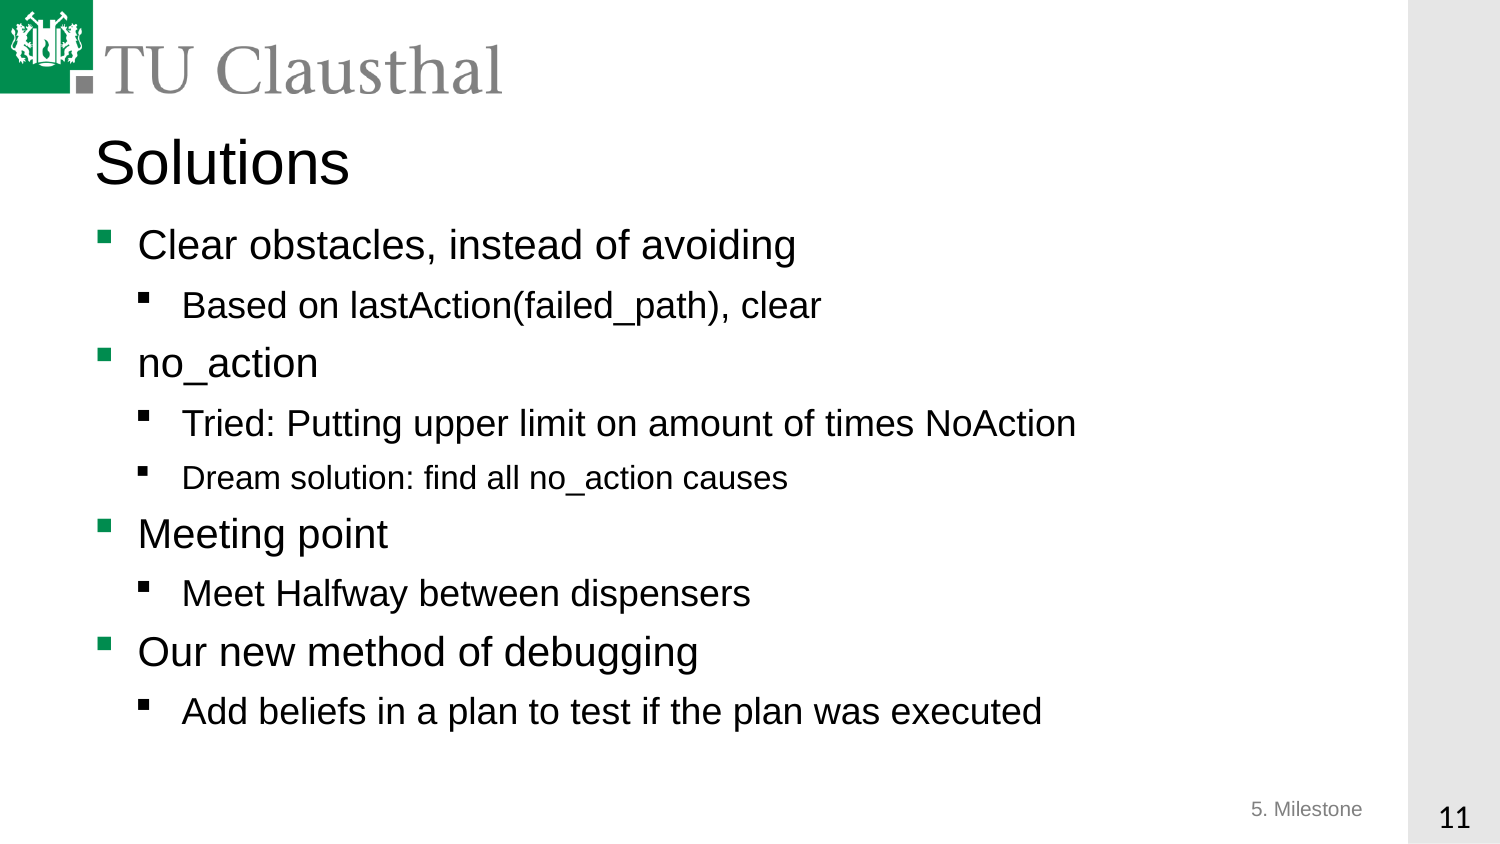

# Solutions
Clear obstacles, instead of avoiding
Based on lastAction(failed_path), clear
no_action
Tried: Putting upper limit on amount of times NoAction
Dream solution: find all no_action causes
Meeting point
Meet Halfway between dispensers
Our new method of debugging
Add beliefs in a plan to test if the plan was executed